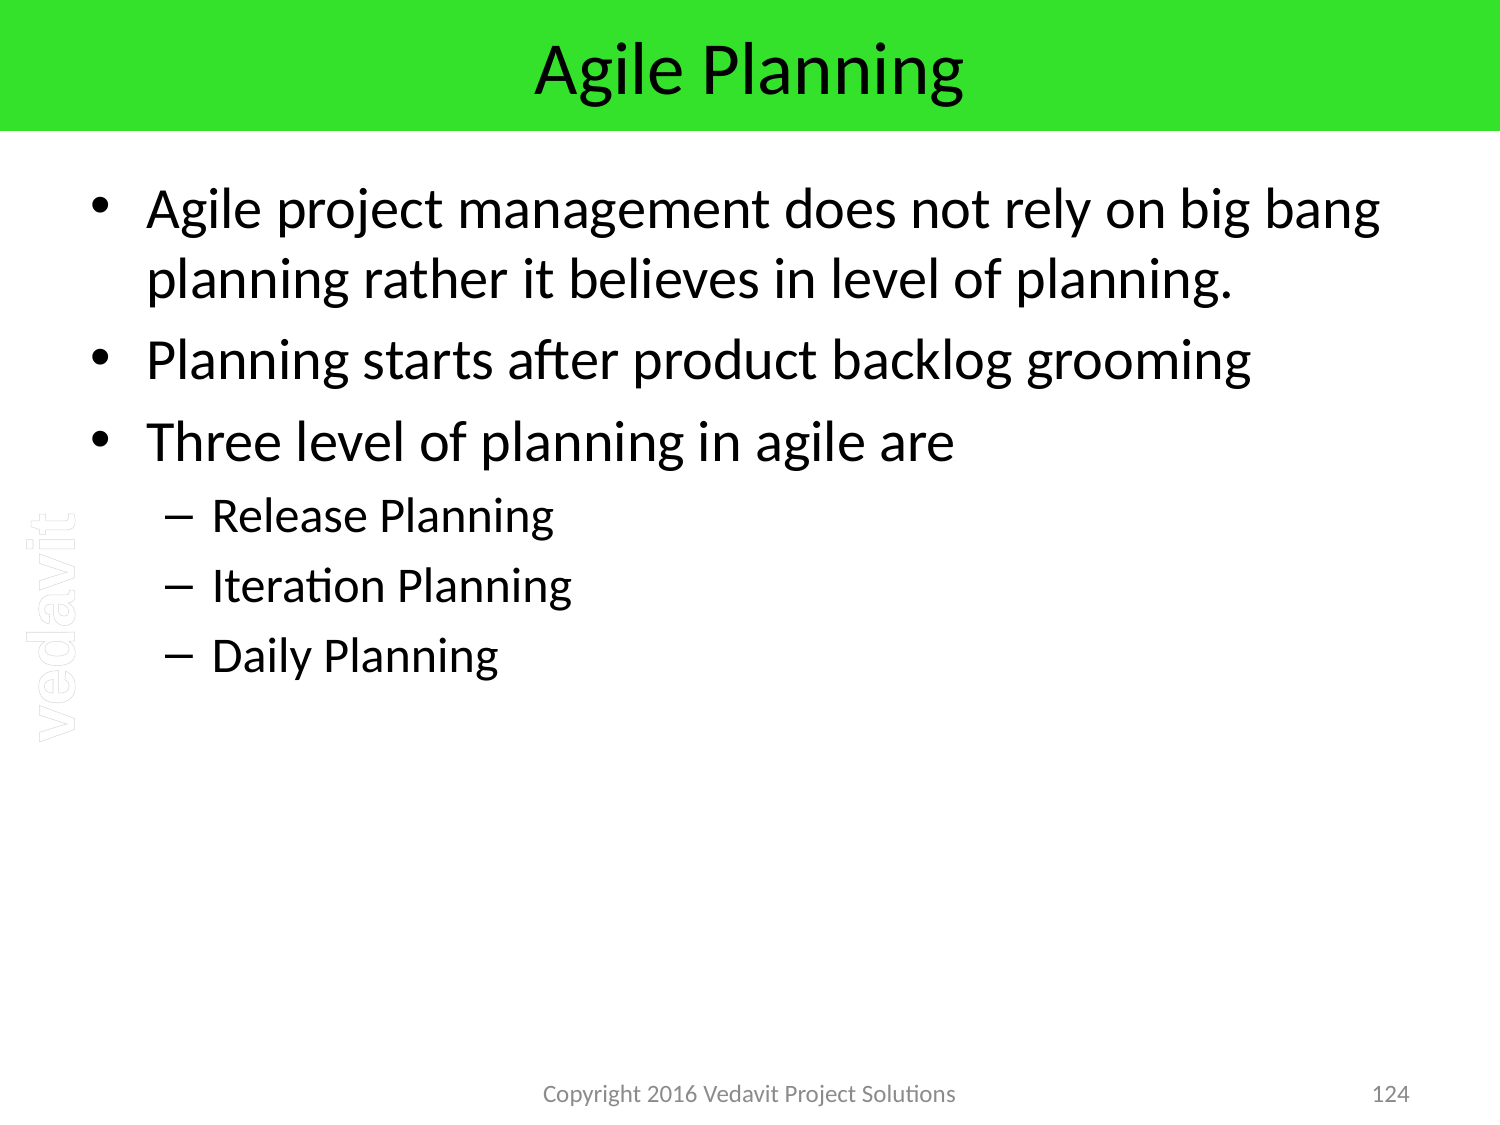

# Agile Planning
Agile project management does not rely on big bang planning rather it believes in level of planning.
Planning starts after product backlog grooming
Three level of planning in agile are
Release Planning
Iteration Planning
Daily Planning
Copyright 2016 Vedavit Project Solutions
124